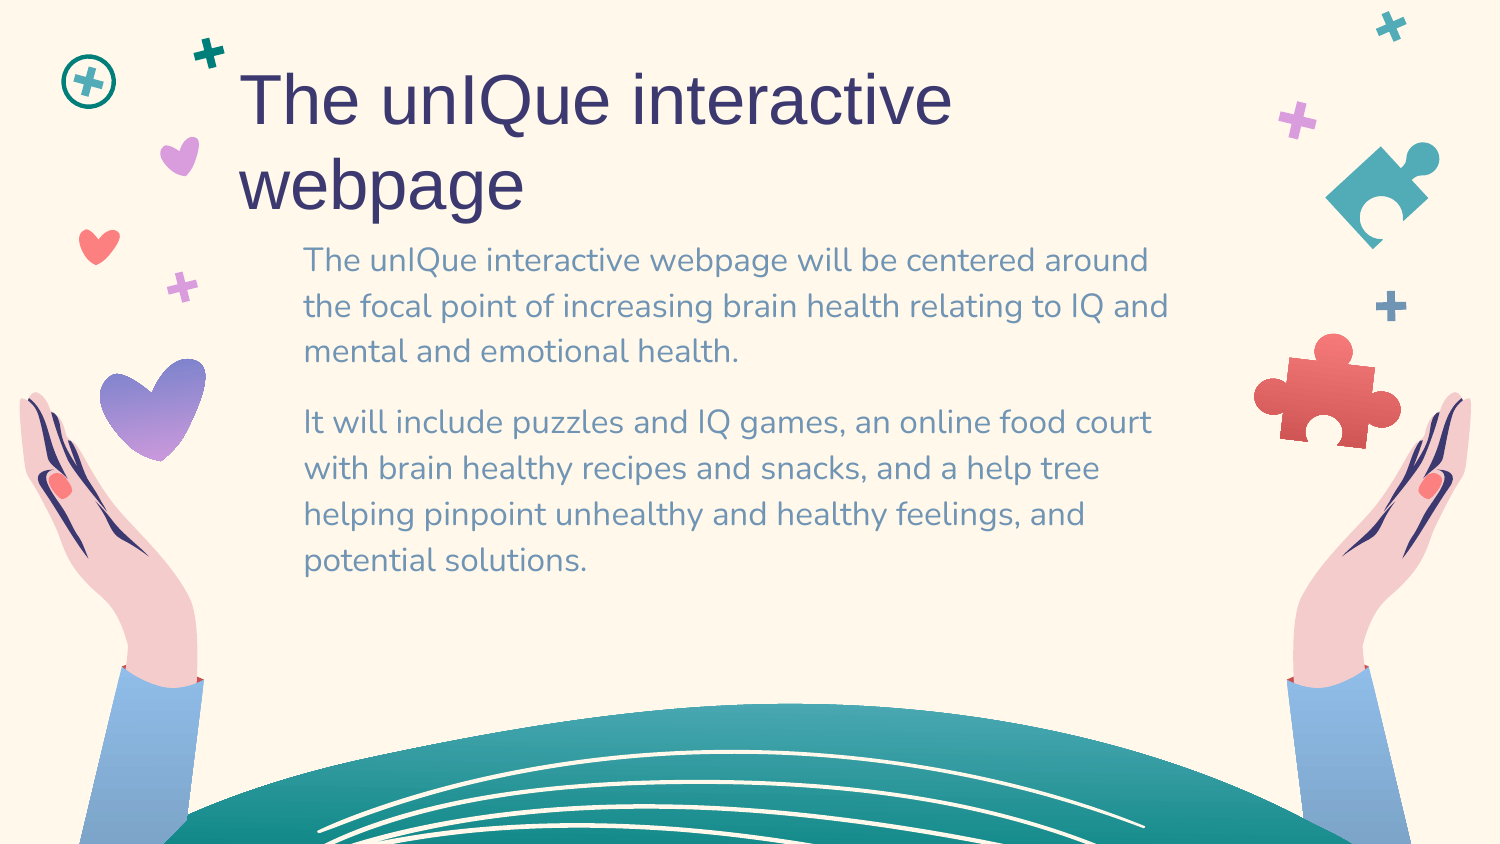

# The unIQue interactive webpage

The unIQue interactive webpage will be centered around the focal point of increasing brain health relating to IQ and mental and emotional health.
It will include puzzles and IQ games, an online food court with brain healthy recipes and snacks, and a help tree helping pinpoint unhealthy and healthy feelings, and potential solutions.